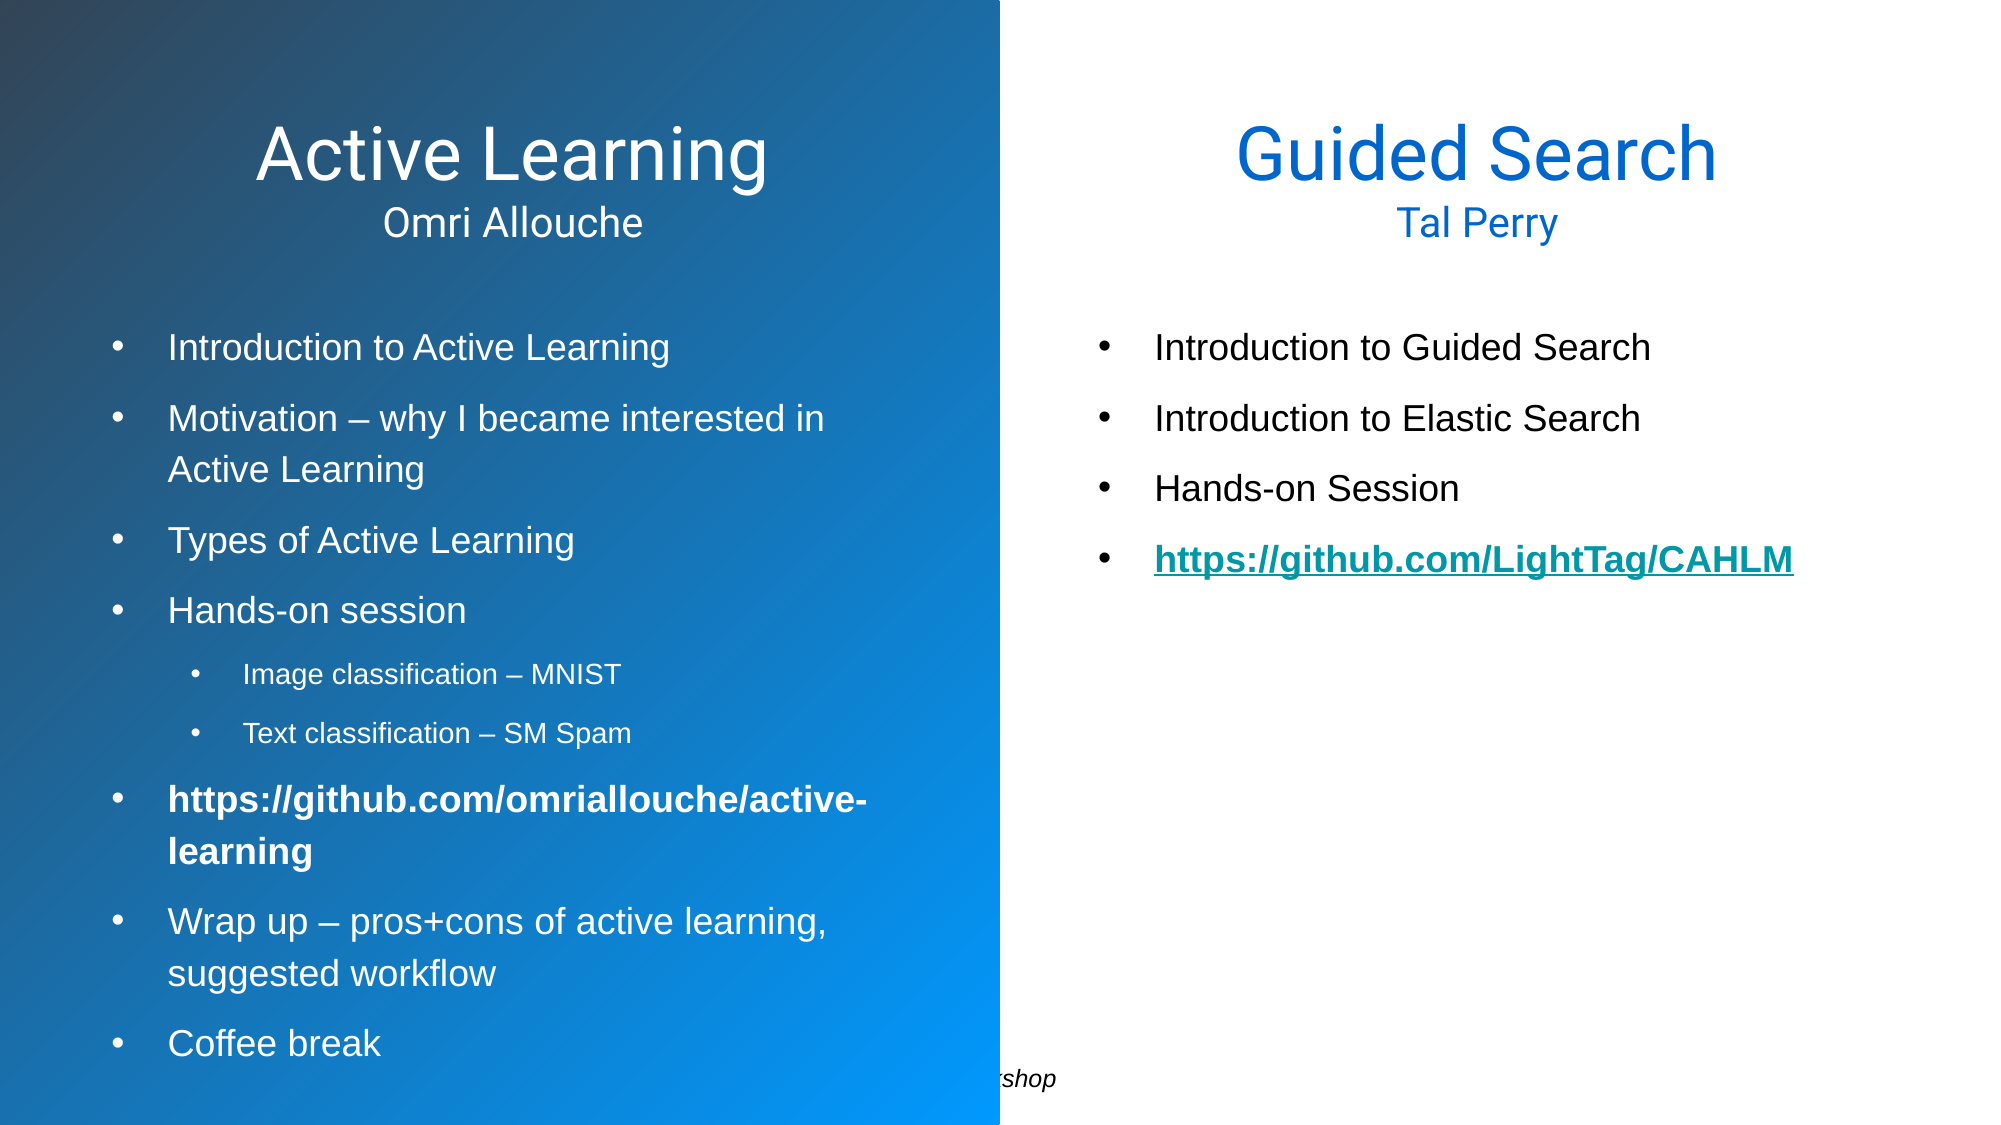

# Active Learning Omri Allouche
Guided Search
Tal Perry
Introduction to Active Learning
Motivation – why I became interested in Active Learning
Types of Active Learning
Hands-on session
Image classification – MNIST
Text classification – SM Spam
https://github.com/omriallouche/active-learning
Wrap up – pros+cons of active learning, suggested workflow
Coffee break

Introduction to Guided Search
Introduction to Elastic Search
Hands-on Session
https://github.com/LightTag/CAHLM